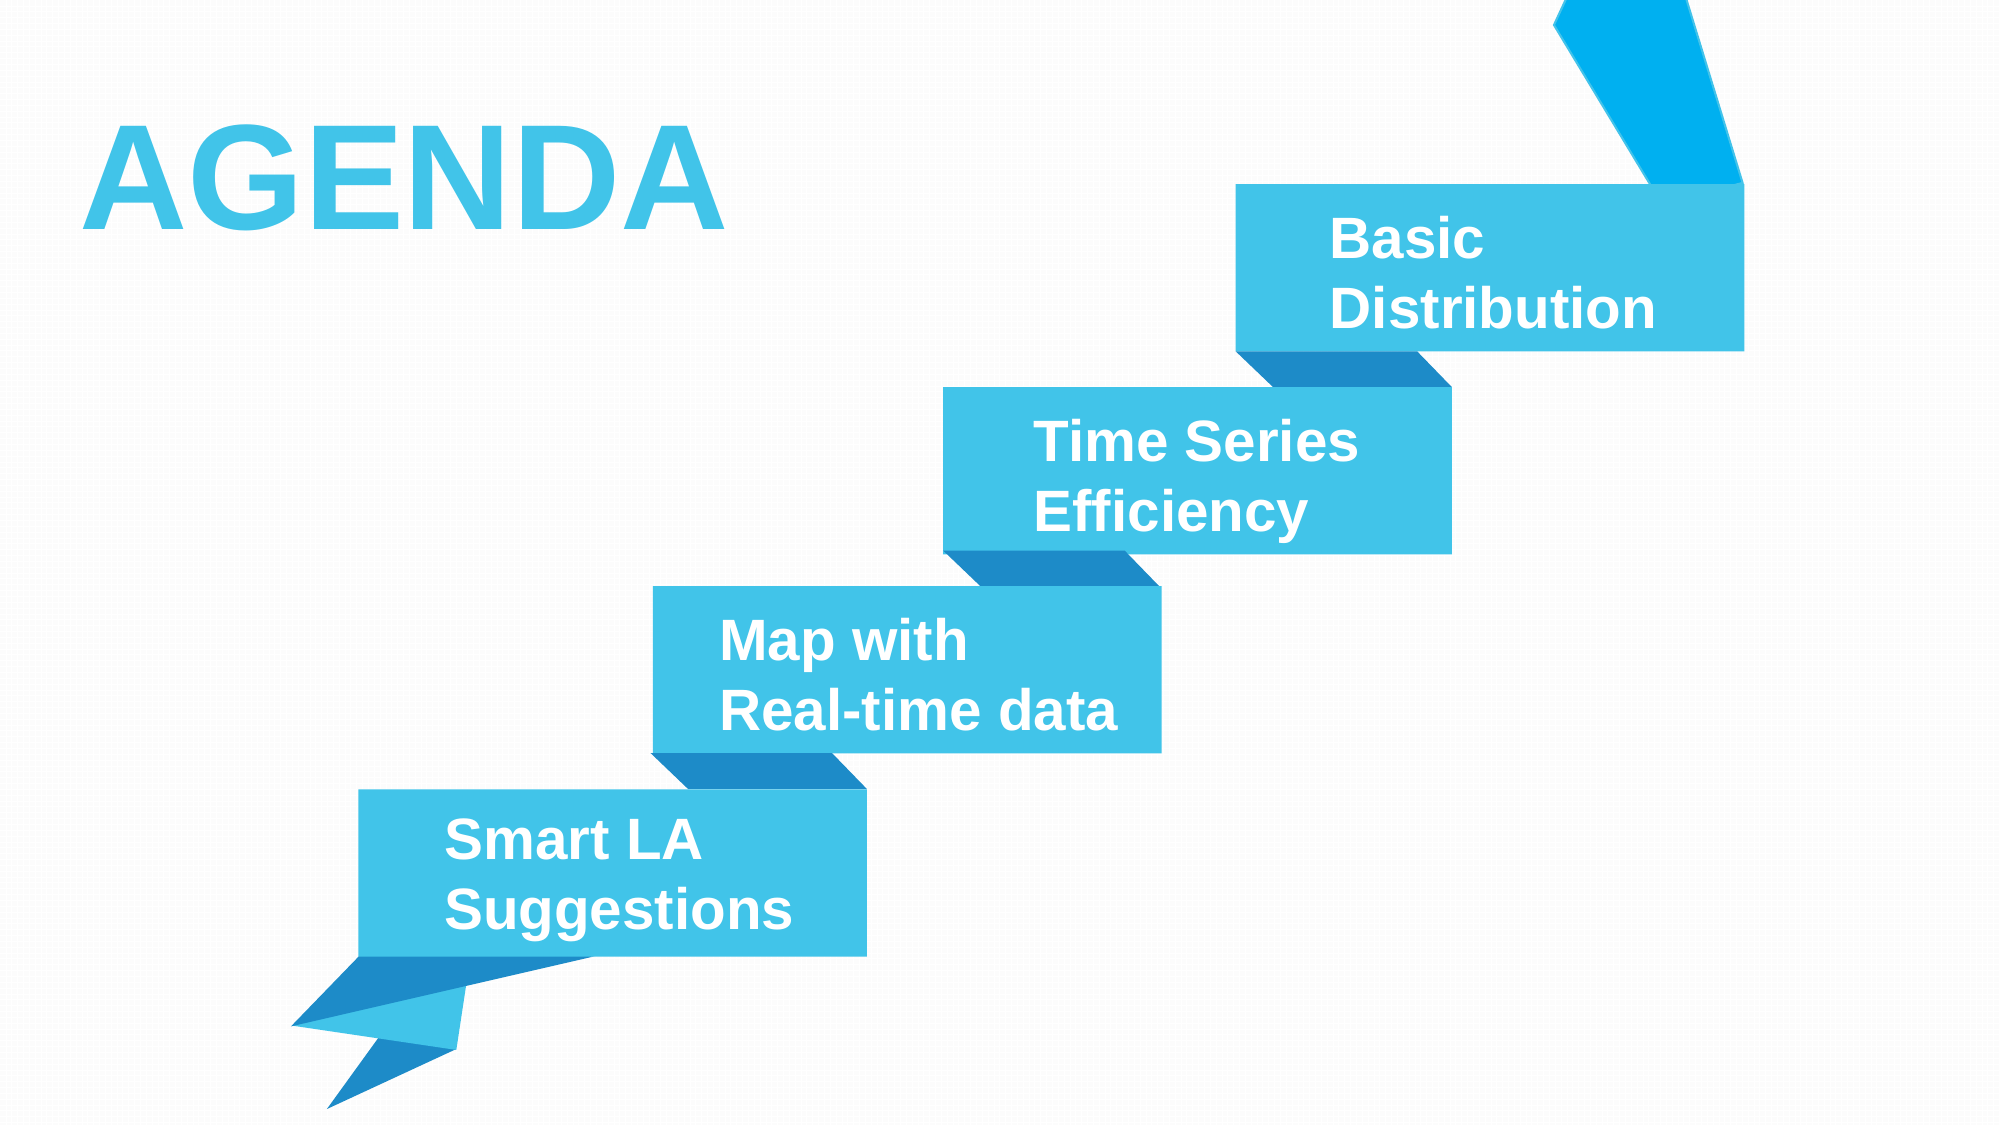

AGENDA

Basic
Distribution

Time Series
Efficiency

Map with
Real-time data

Smart LA
Suggestions